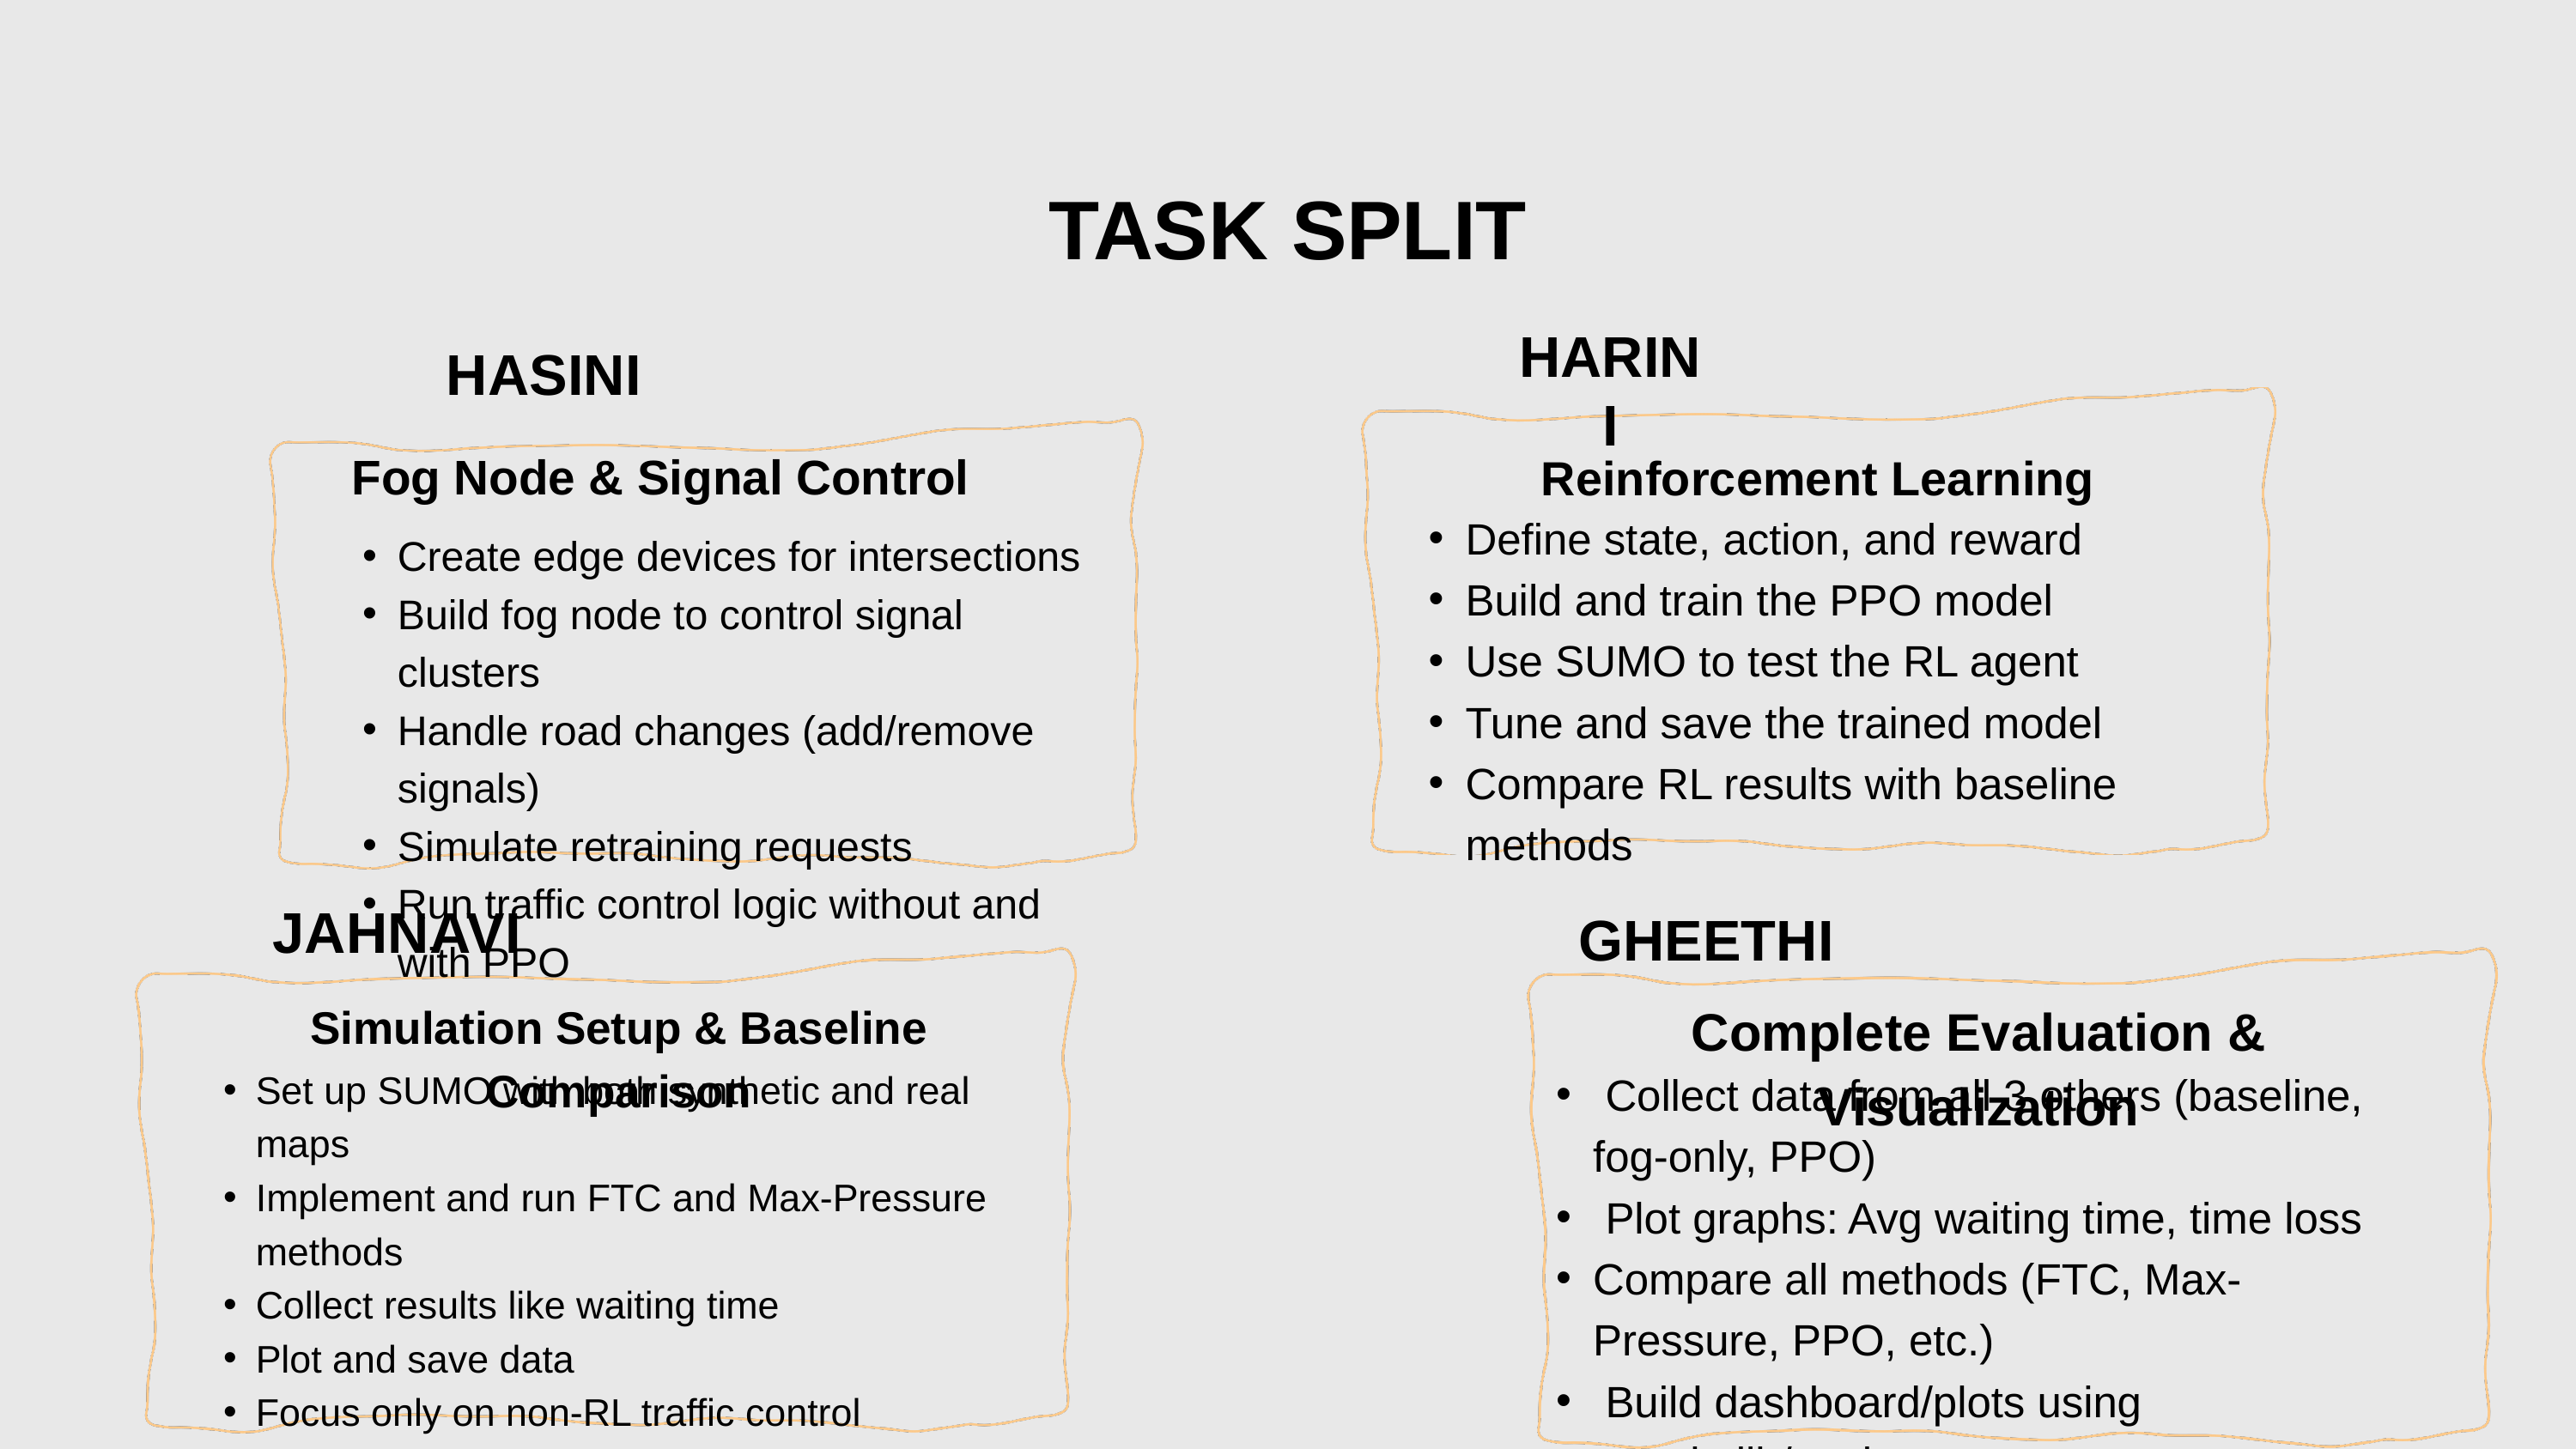

TASK SPLIT
HARINI
HASINI

Fog Node & Signal Control
Reinforcement Learning
Define state, action, and reward
Build and train the PPO model
Use SUMO to test the RL agent
Tune and save the trained model
Compare RL results with baseline methods

Create edge devices for intersections
Build fog node to control signal clusters
Handle road changes (add/remove signals)
Simulate retraining requests
Run traffic control logic without and with PPO

JAHNAVI
GHEETHI

Complete Evaluation & Visualization
Simulation Setup & Baseline Comparison
Set up SUMO with both synthetic and real maps
Implement and run FTC and Max-Pressure methods
Collect results like waiting time
Plot and save data
Focus only on non-RL traffic control

 Collect data from all 3 others (baseline, fog-only, PPO)
 Plot graphs: Avg waiting time, time loss
Compare all methods (FTC, Max-Pressure, PPO, etc.)
 Build dashboard/plots using matplotlib/seaborn